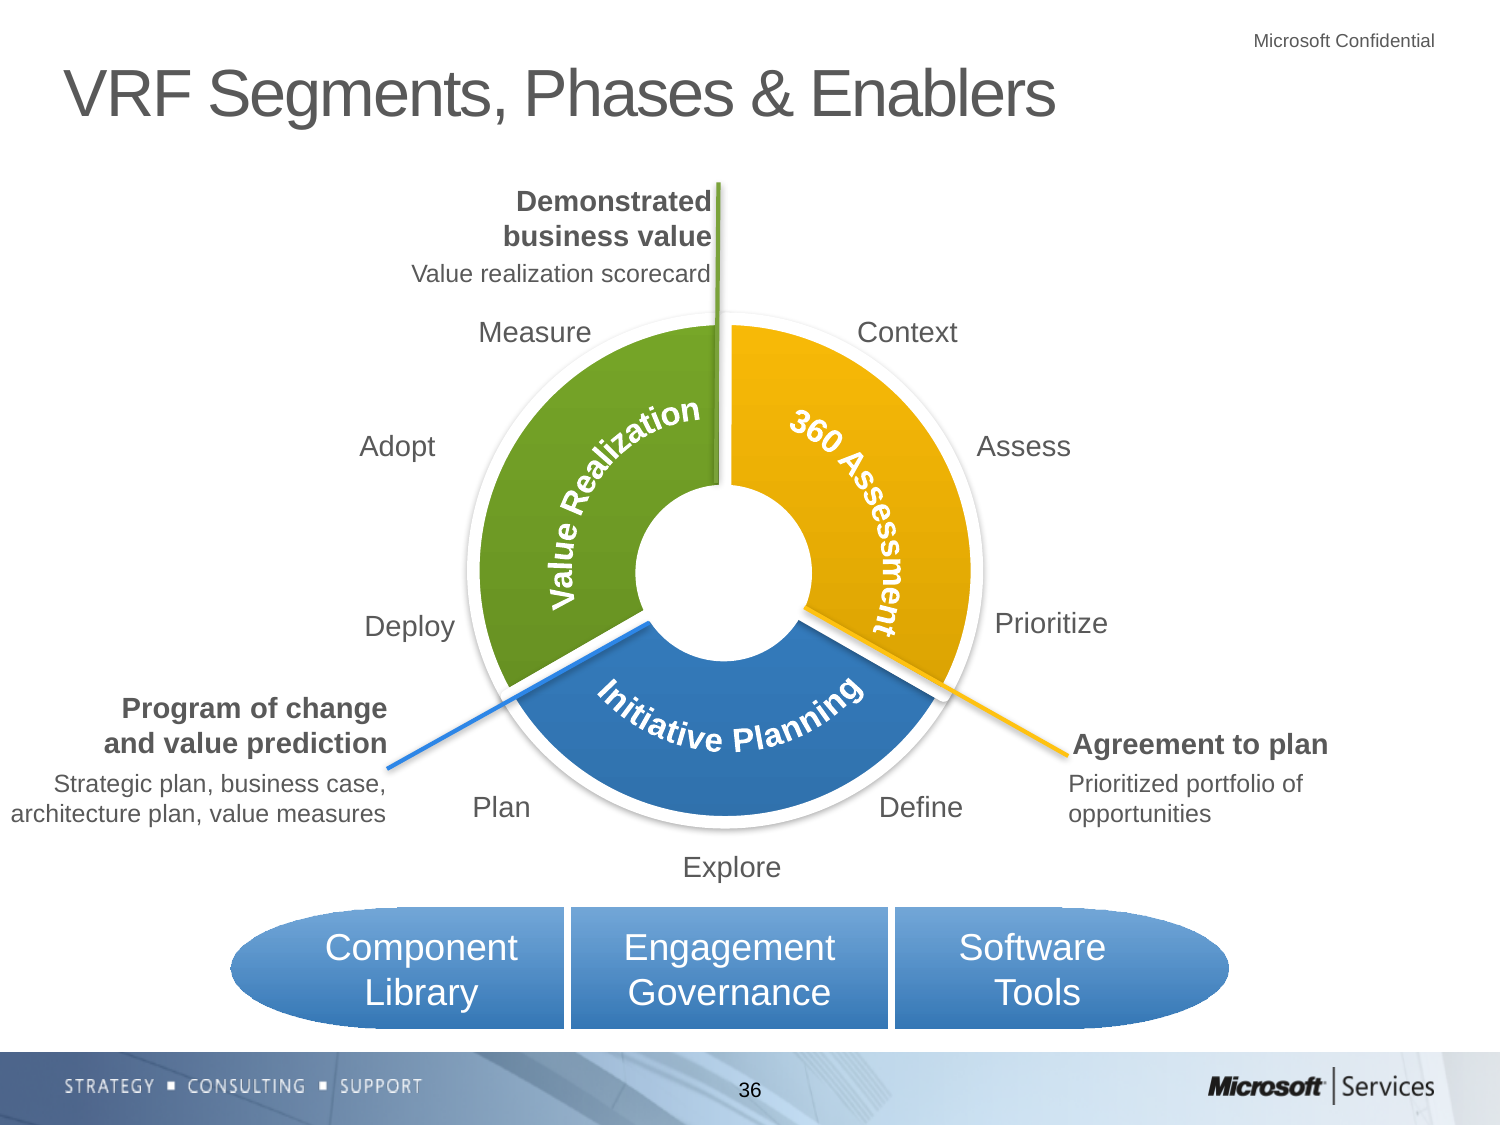

# VRF Segments, Phases & Enablers
Demonstrated
business value
Value realization scorecard

Measure
Context
Value Realization
Initiative Planning
360 Assessment
Adopt
Assess
Prioritize
Deploy
Program of change
and value prediction
Agreement to plan
Strategic plan, business case, architecture plan, value measures
Prioritized portfolio of opportunities
Plan
Define
Explore
Component Library
Engagement Governance
Software
Tools